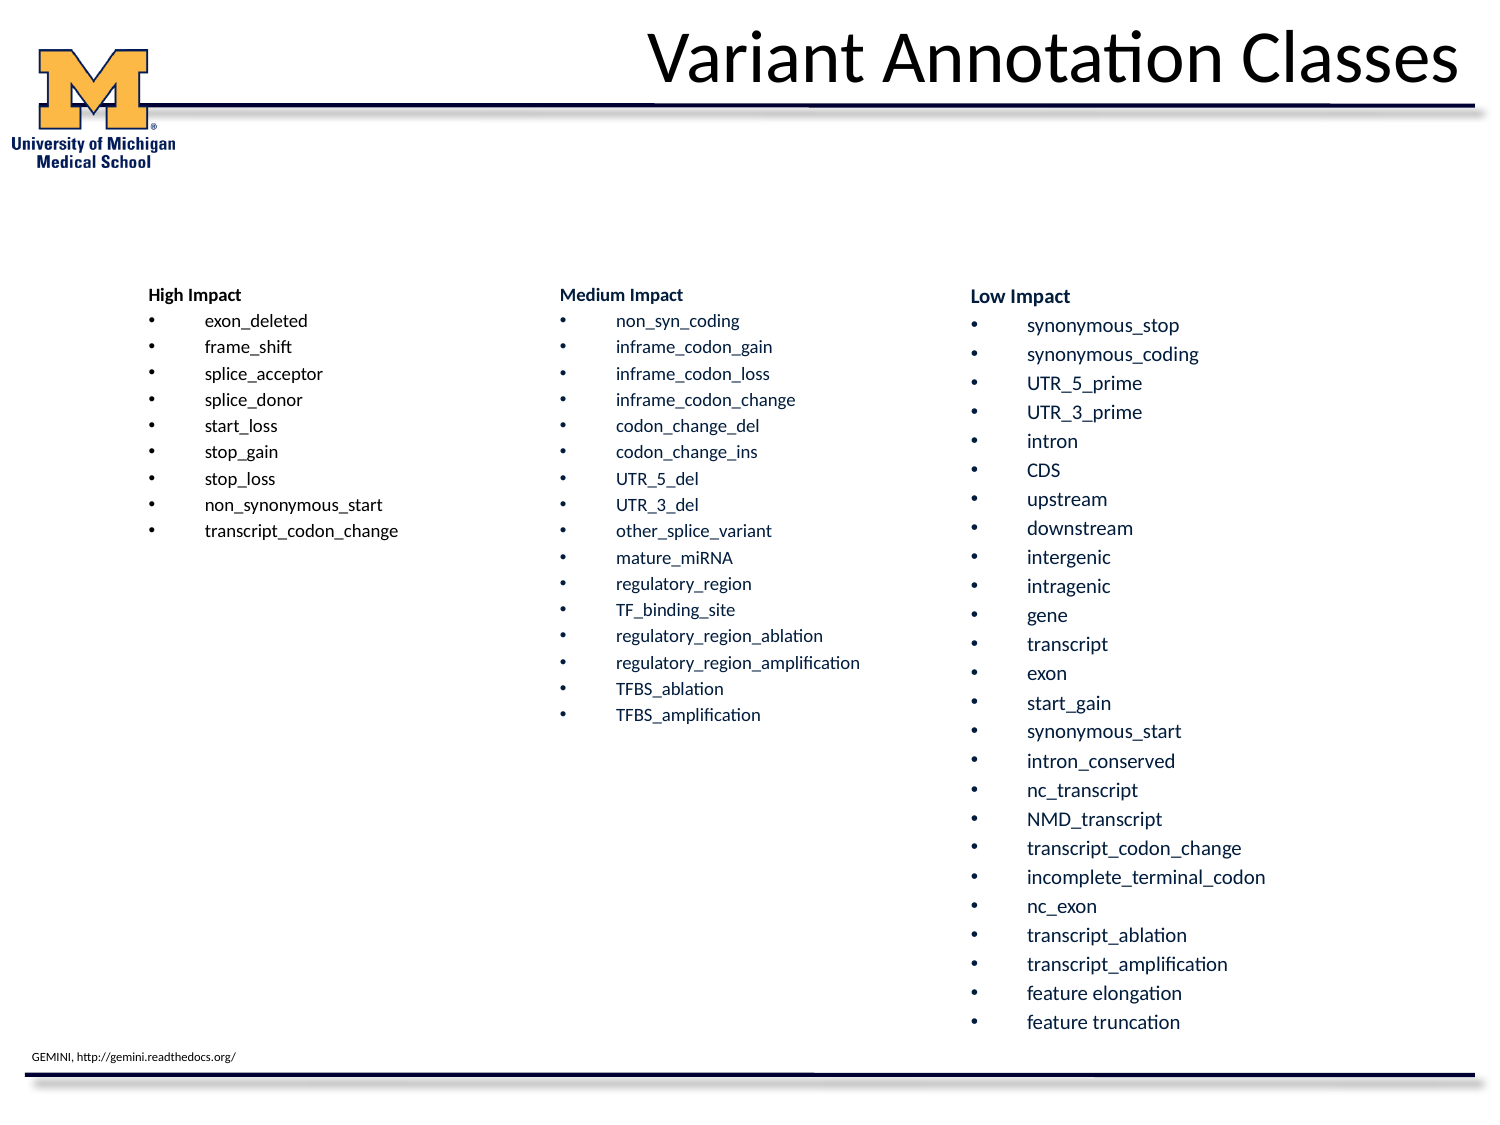

# Variant Annotation Classes
Low Impact
synonymous_stop
synonymous_coding
UTR_5_prime
UTR_3_prime
intron
CDS
upstream
downstream
intergenic
intragenic
gene
transcript
exon
start_gain
synonymous_start
intron_conserved
nc_transcript
NMD_transcript
transcript_codon_change
incomplete_terminal_codon
nc_exon
transcript_ablation
transcript_amplification
feature elongation
feature truncation
High Impact
exon_deleted
frame_shift
splice_acceptor
splice_donor
start_loss
stop_gain
stop_loss
non_synonymous_start
transcript_codon_change
Medium Impact
non_syn_coding
inframe_codon_gain
inframe_codon_loss
inframe_codon_change
codon_change_del
codon_change_ins
UTR_5_del
UTR_3_del
other_splice_variant
mature_miRNA
regulatory_region
TF_binding_site
regulatory_region_ablation
regulatory_region_amplification
TFBS_ablation
TFBS_amplification
GEMINI, http://gemini.readthedocs.org/